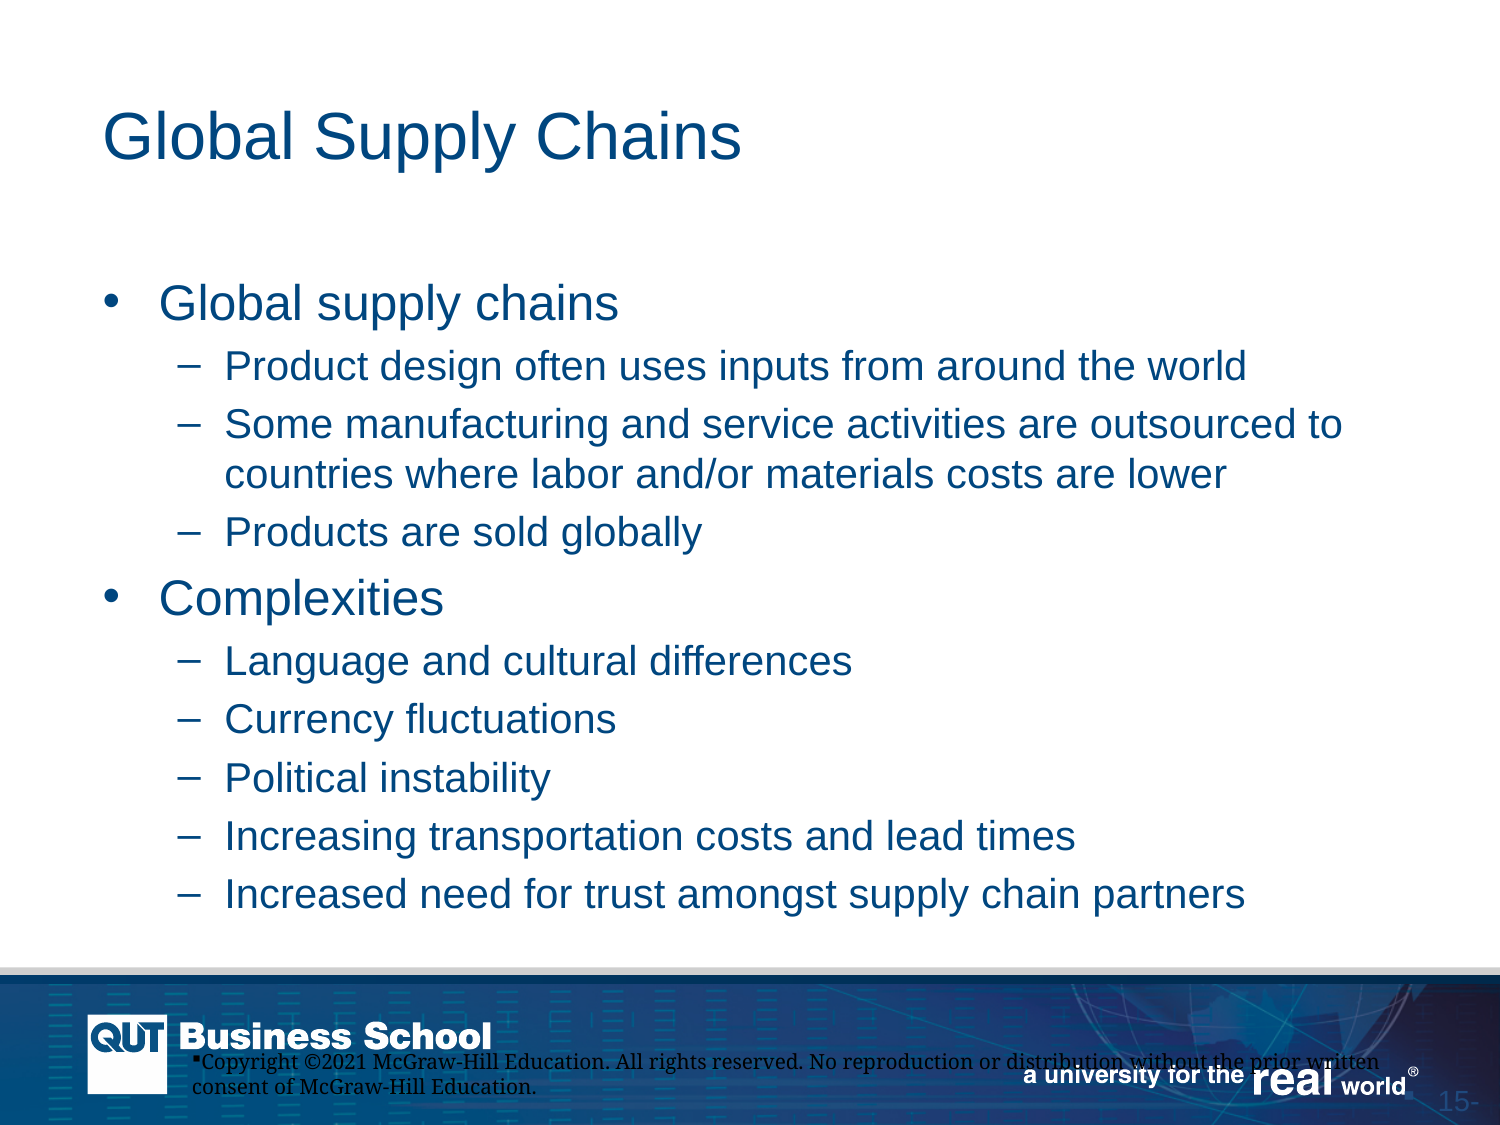

# Global Supply Chains
Global supply chains
Product design often uses inputs from around the world
Some manufacturing and service activities are outsourced to countries where labor and/or materials costs are lower
Products are sold globally
Complexities
Language and cultural differences
Currency fluctuations
Political instability
Increasing transportation costs and lead times
Increased need for trust amongst supply chain partners
Copyright ©2021 McGraw-Hill Education. All rights reserved. No reproduction or distribution without the prior written consent of McGraw-Hill Education.

15-45